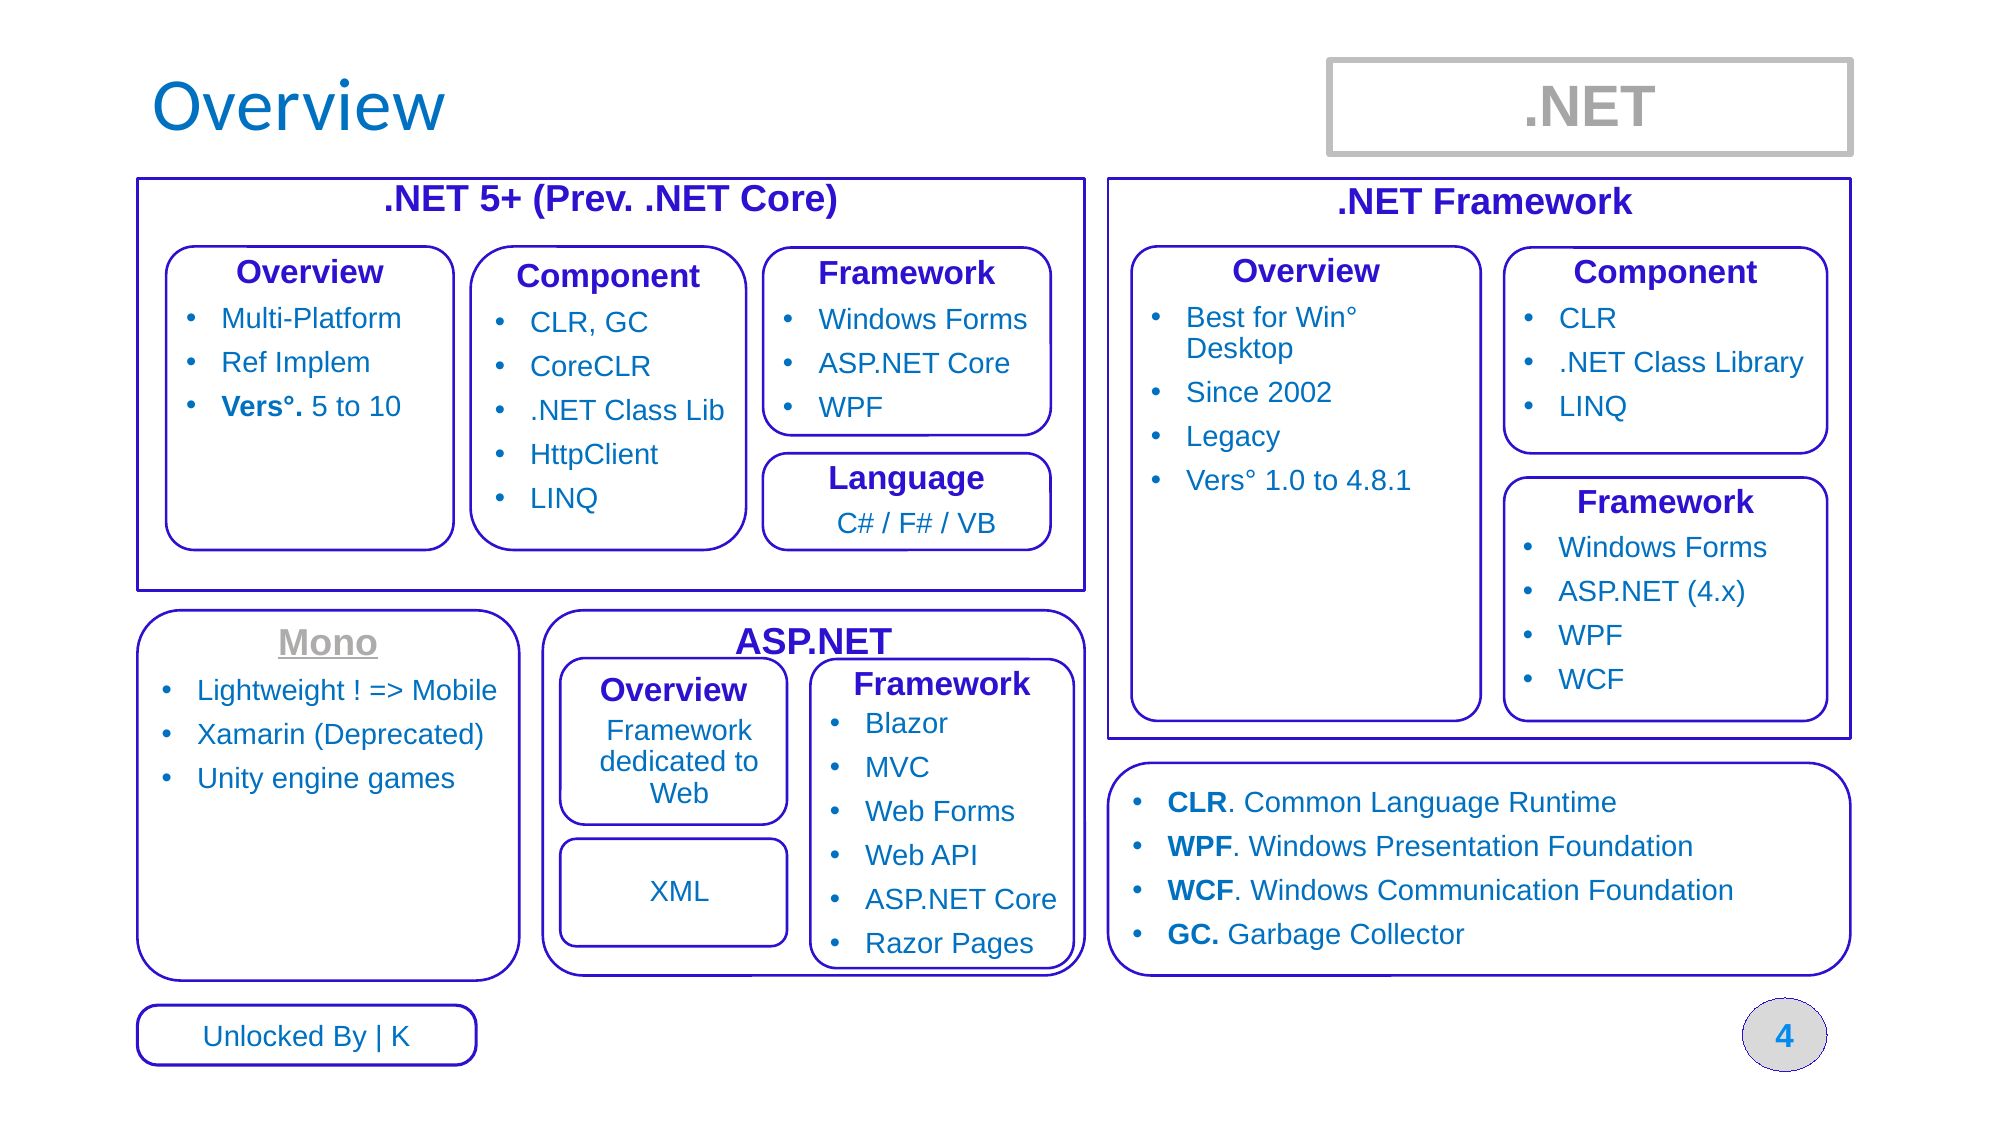

# Overview
.NET
 .NET Framework
.NET 5+ (Prev. .NET Core)
Overview
Multi-Platform
Ref Implem
Vers°. 5 to 10
Component
CLR, GC
CoreCLR
.NET Class Lib
HttpClient
LINQ
Overview
Best for Win° Desktop
Since 2002
Legacy
Vers° 1.0 to 4.8.1
Component
CLR
.NET Class Library
LINQ
Framework
Windows Forms
ASP.NET Core
WPF
Language
 C# / F# / VB
Framework
Windows Forms
ASP.NET (4.x)
WPF
WCF

Mono
Lightweight ! => Mobile
Xamarin (Deprecated)
Unity engine games

ASP.NET
Overview
Framework dedicated to Web
Framework
Blazor
MVC
Web Forms
Web API
ASP.NET Core
Razor Pages
CLR. Common Language Runtime
WPF. Windows Presentation Foundation
WCF. Windows Communication Foundation
GC. Garbage Collector
XML
4
Unlocked By | K